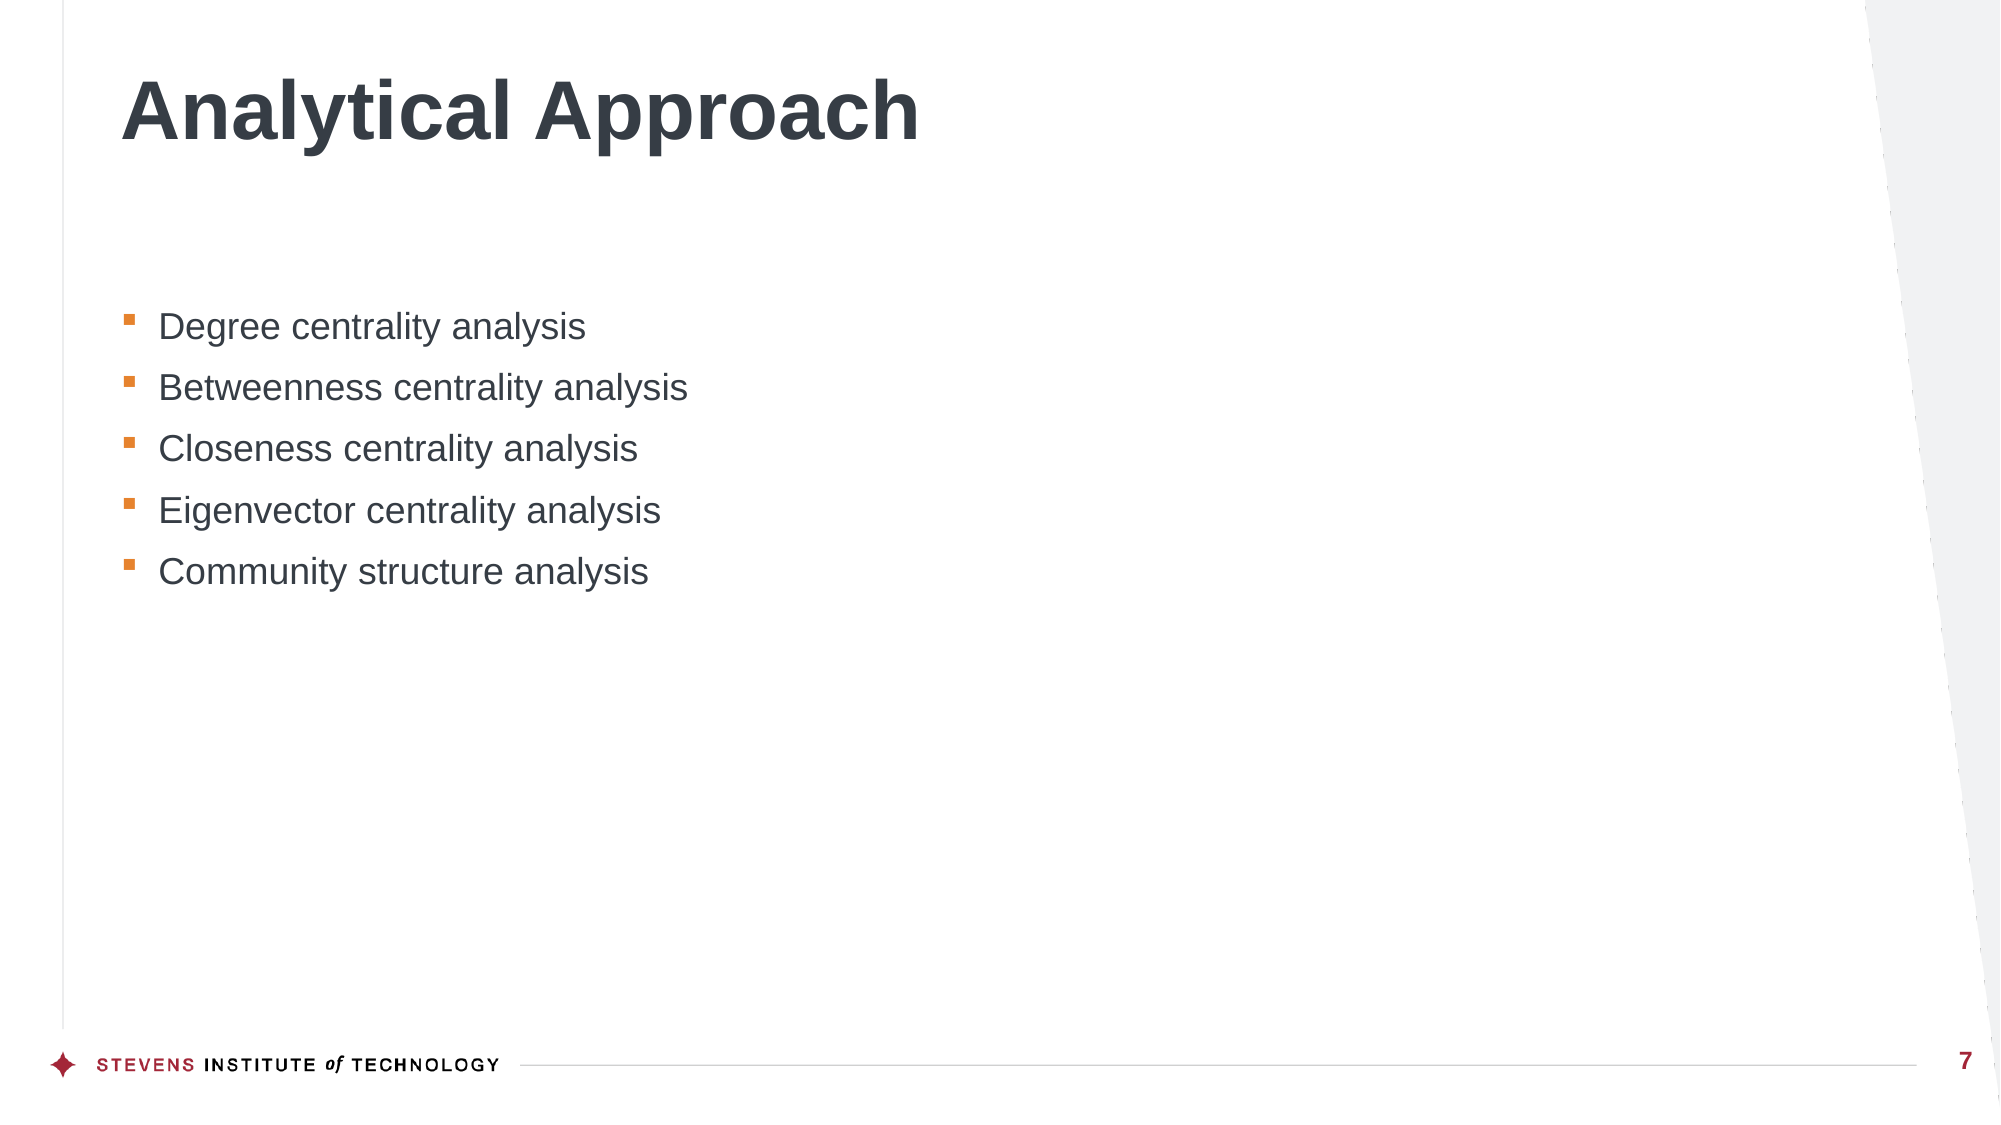

# Analytical Approach
Degree centrality analysis
Betweenness centrality analysis
Closeness centrality analysis
Eigenvector centrality analysis
Community structure analysis
7